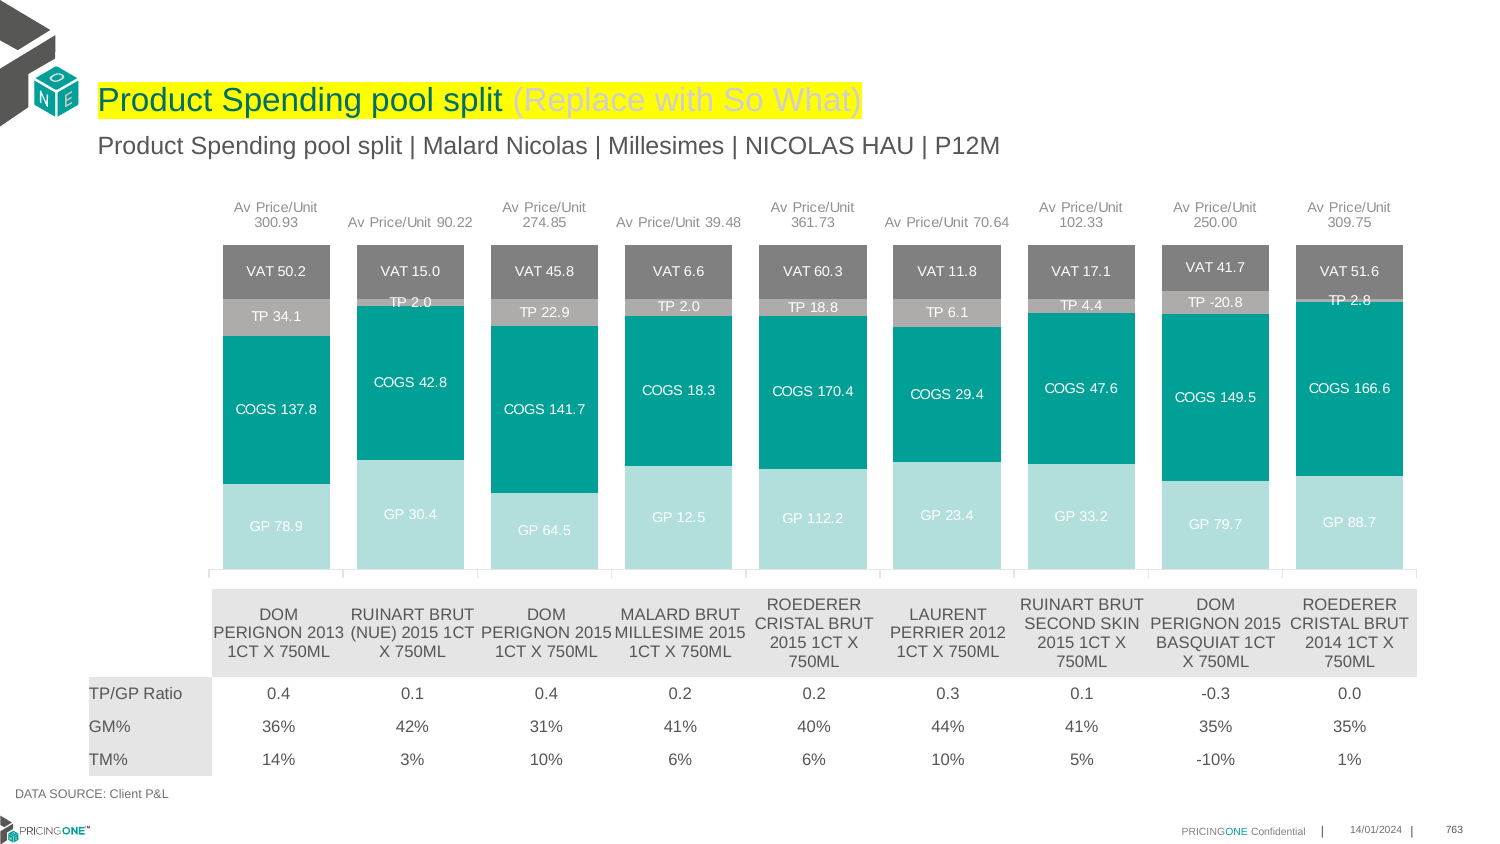

# Product Spending pool split (Replace with So What)
Product Spending pool split | Malard Nicolas | Millesimes | NICOLAS HAU | P12M

### Chart

| Category | GP | COGS | TP | VAT |
|---|---|---|---|---|
| Av Price/Unit 300.93 | 78.8897275862069 | 137.80995172413796 | 34.07618275862069 | 50.1551724137931 |
| Av Price/Unit 90.22 | 30.387138961038957 | 42.79196103896104 | 2.0048826839827 | 15.036796536796533 |
| Av Price/Unit 274.85 | 64.49073333333332 | 141.67796296296297 | 22.874513580246912 | 45.80864197530863 |
| Av Price/Unit 39.48 | 12.518654032258066 | 18.345700806451614 | 2.032093279569896 | 6.579301075268814 |
| Av Price/Unit 361.73 | 112.20253636363637 | 170.4198181818182 | 18.81703939393941 | 60.28787878787873 |
| Av Price/Unit 70.64 | 23.352578787878787 | 29.40751515151515 | 6.10354242424242 | 11.77272727272728 |
| Av Price/Unit 102.33 | 33.24263333333332 | 47.59066666666667 | 4.444477777777777 | 17.055555555555564 |
| Av Price/Unit 250.00 | 79.6987 | 149.468 | -20.83336666666665 | 41.66666666666665 |
| Av Price/Unit 309.75 | 88.72470000000001 | 166.57977499999998 | 2.8205250000000035 | 51.625 |
|  | DOM PERIGNON 2013 1CT X 750ML | RUINART BRUT (NUE) 2015 1CT X 750ML | DOM PERIGNON 2015 1CT X 750ML | MALARD BRUT MILLESIME 2015 1CT X 750ML | ROEDERER CRISTAL BRUT 2015 1CT X 750ML | LAURENT PERRIER 2012 1CT X 750ML | RUINART BRUT SECOND SKIN 2015 1CT X 750ML | DOM PERIGNON 2015 BASQUIAT 1CT X 750ML | ROEDERER CRISTAL BRUT 2014 1CT X 750ML |
| --- | --- | --- | --- | --- | --- | --- | --- | --- | --- |
| TP/GP Ratio | 0.4 | 0.1 | 0.4 | 0.2 | 0.2 | 0.3 | 0.1 | -0.3 | 0.0 |
| GM% | 36% | 42% | 31% | 41% | 40% | 44% | 41% | 35% | 35% |
| TM% | 14% | 3% | 10% | 6% | 6% | 10% | 5% | -10% | 1% |
DATA SOURCE: Client P&L

14/01/2024
763